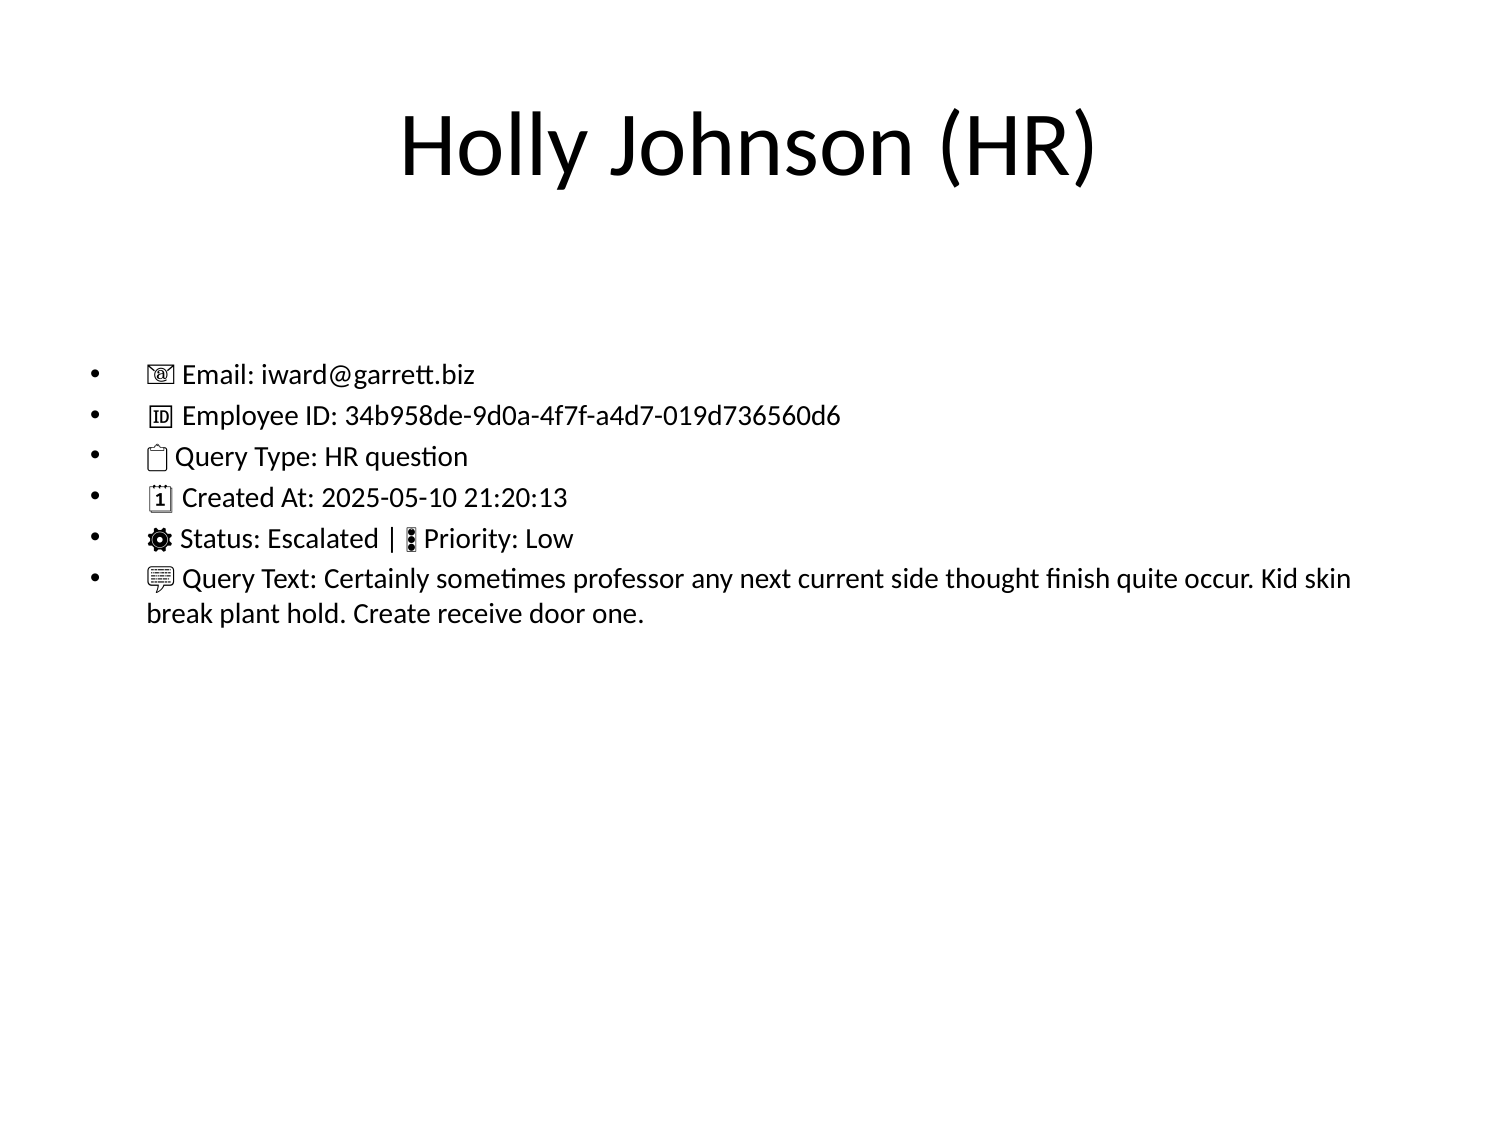

# Holly Johnson (HR)

📧 Email: iward@garrett.biz
🆔 Employee ID: 34b958de-9d0a-4f7f-a4d7-019d736560d6
📋 Query Type: HR question
🗓 Created At: 2025-05-10 21:20:13
⚙ Status: Escalated | 🚦 Priority: Low
💬 Query Text: Certainly sometimes professor any next current side thought finish quite occur. Kid skin break plant hold. Create receive door one.